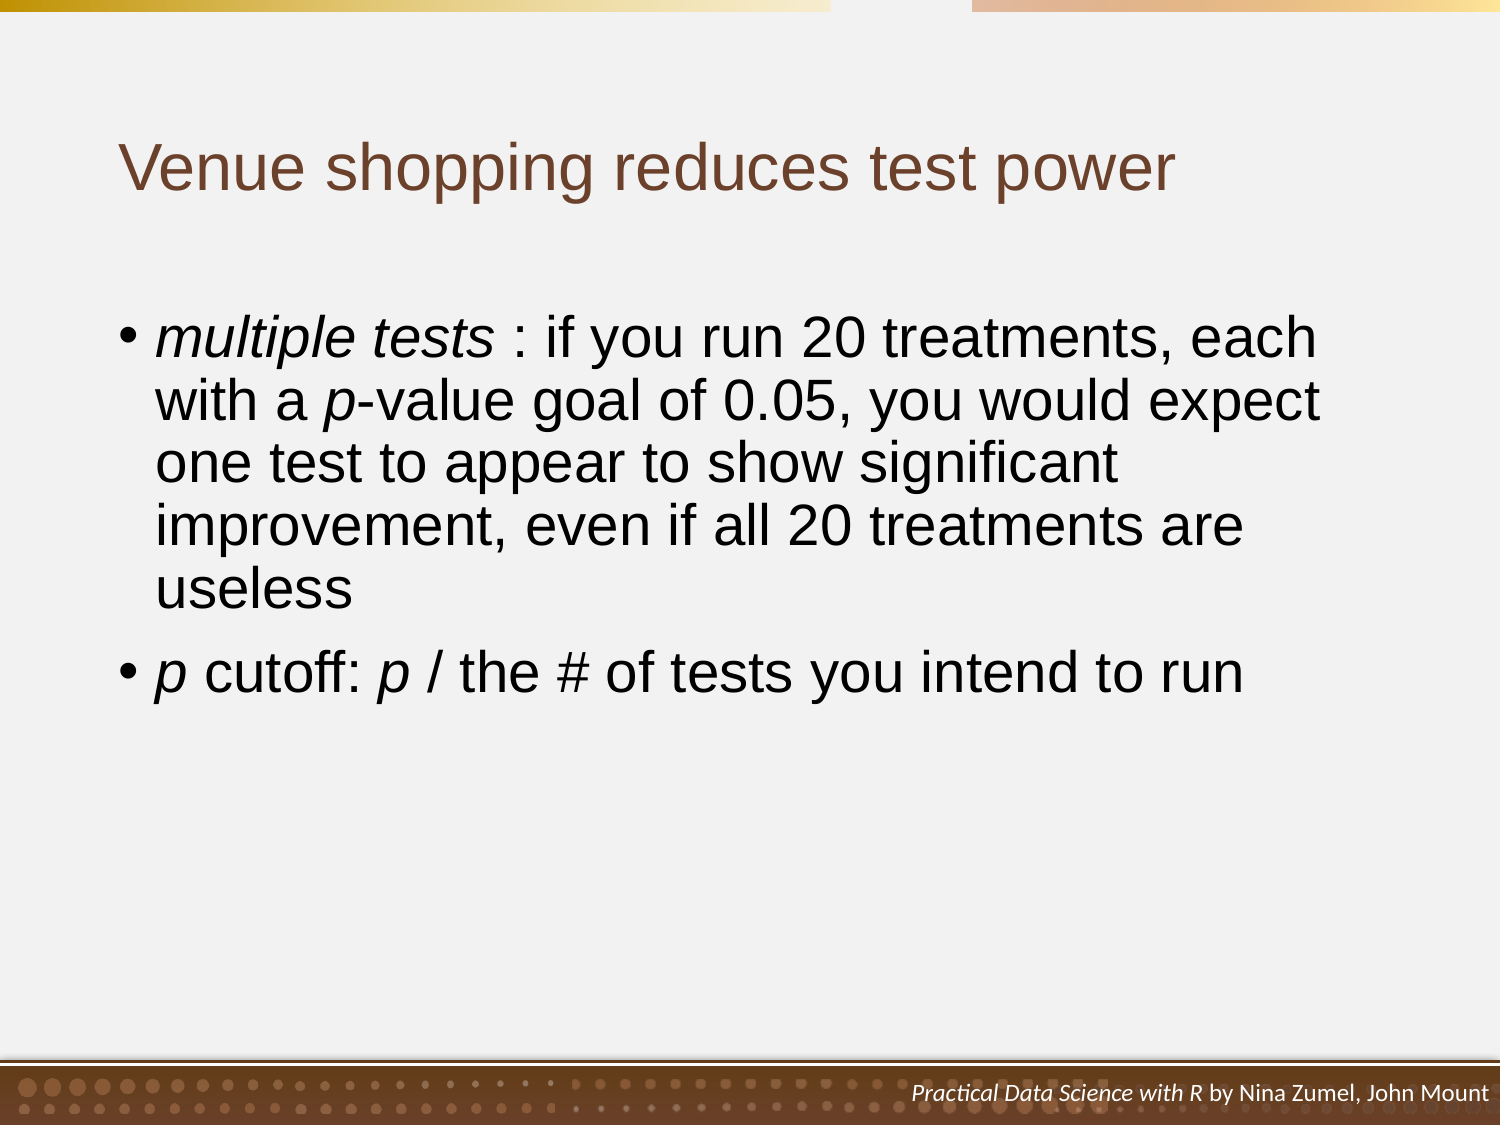

# Venue shopping reduces test power
multiple tests : if you run 20 treatments, each with a p-value goal of 0.05, you would expect one test to appear to show significant improvement, even if all 20 treatments are useless
p cutoff: p / the # of tests you intend to run
Practical Data Science with R by Nina Zumel, John Mount